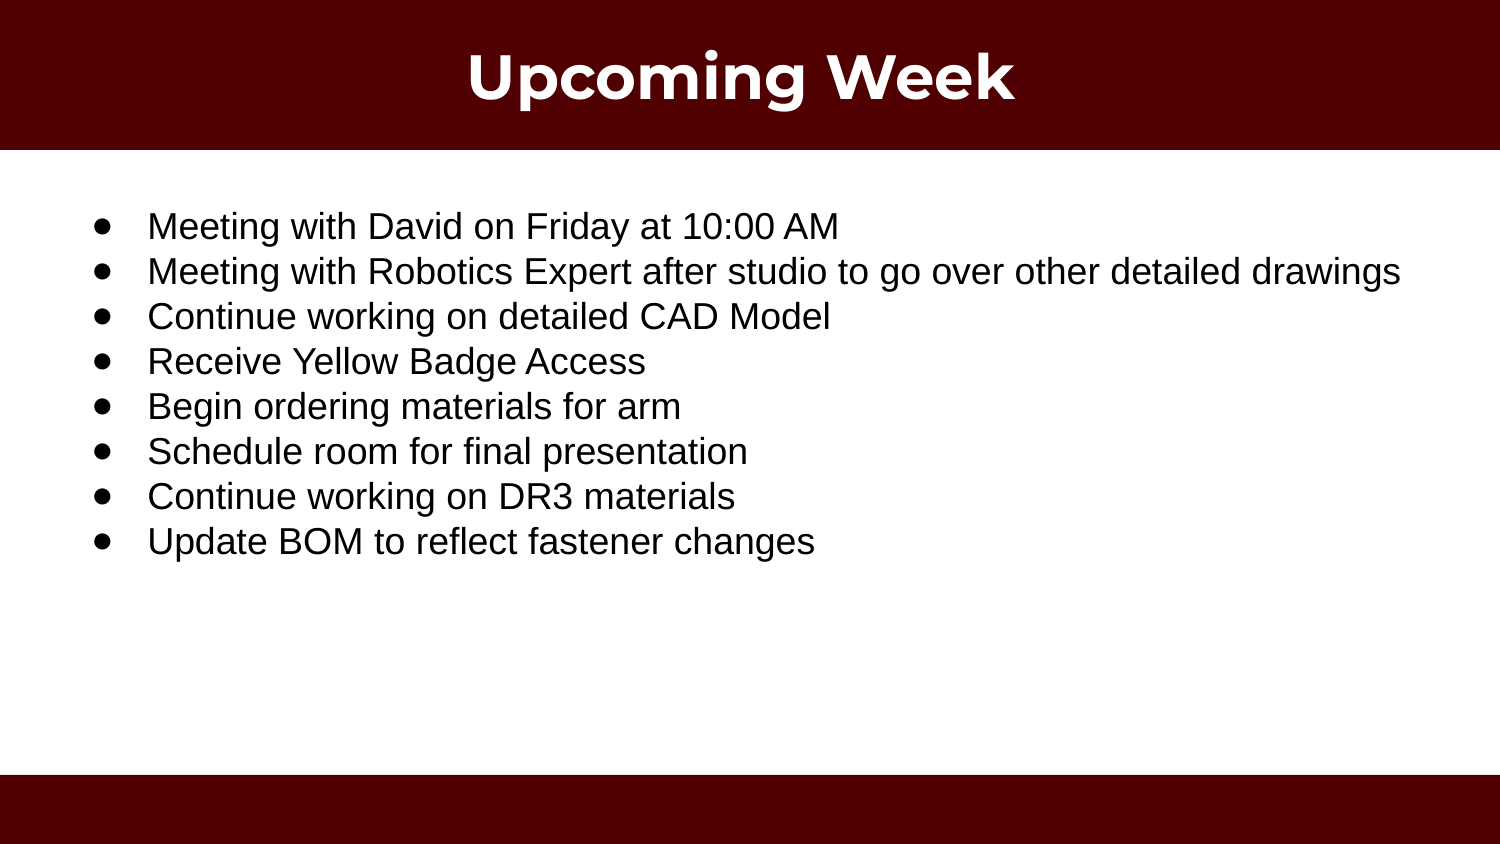

# Upcoming Week
Meeting with David on Friday at 10:00 AM
Meeting with Robotics Expert after studio to go over other detailed drawings
Continue working on detailed CAD Model
Receive Yellow Badge Access
Begin ordering materials for arm
Schedule room for final presentation
Continue working on DR3 materials
Update BOM to reflect fastener changes